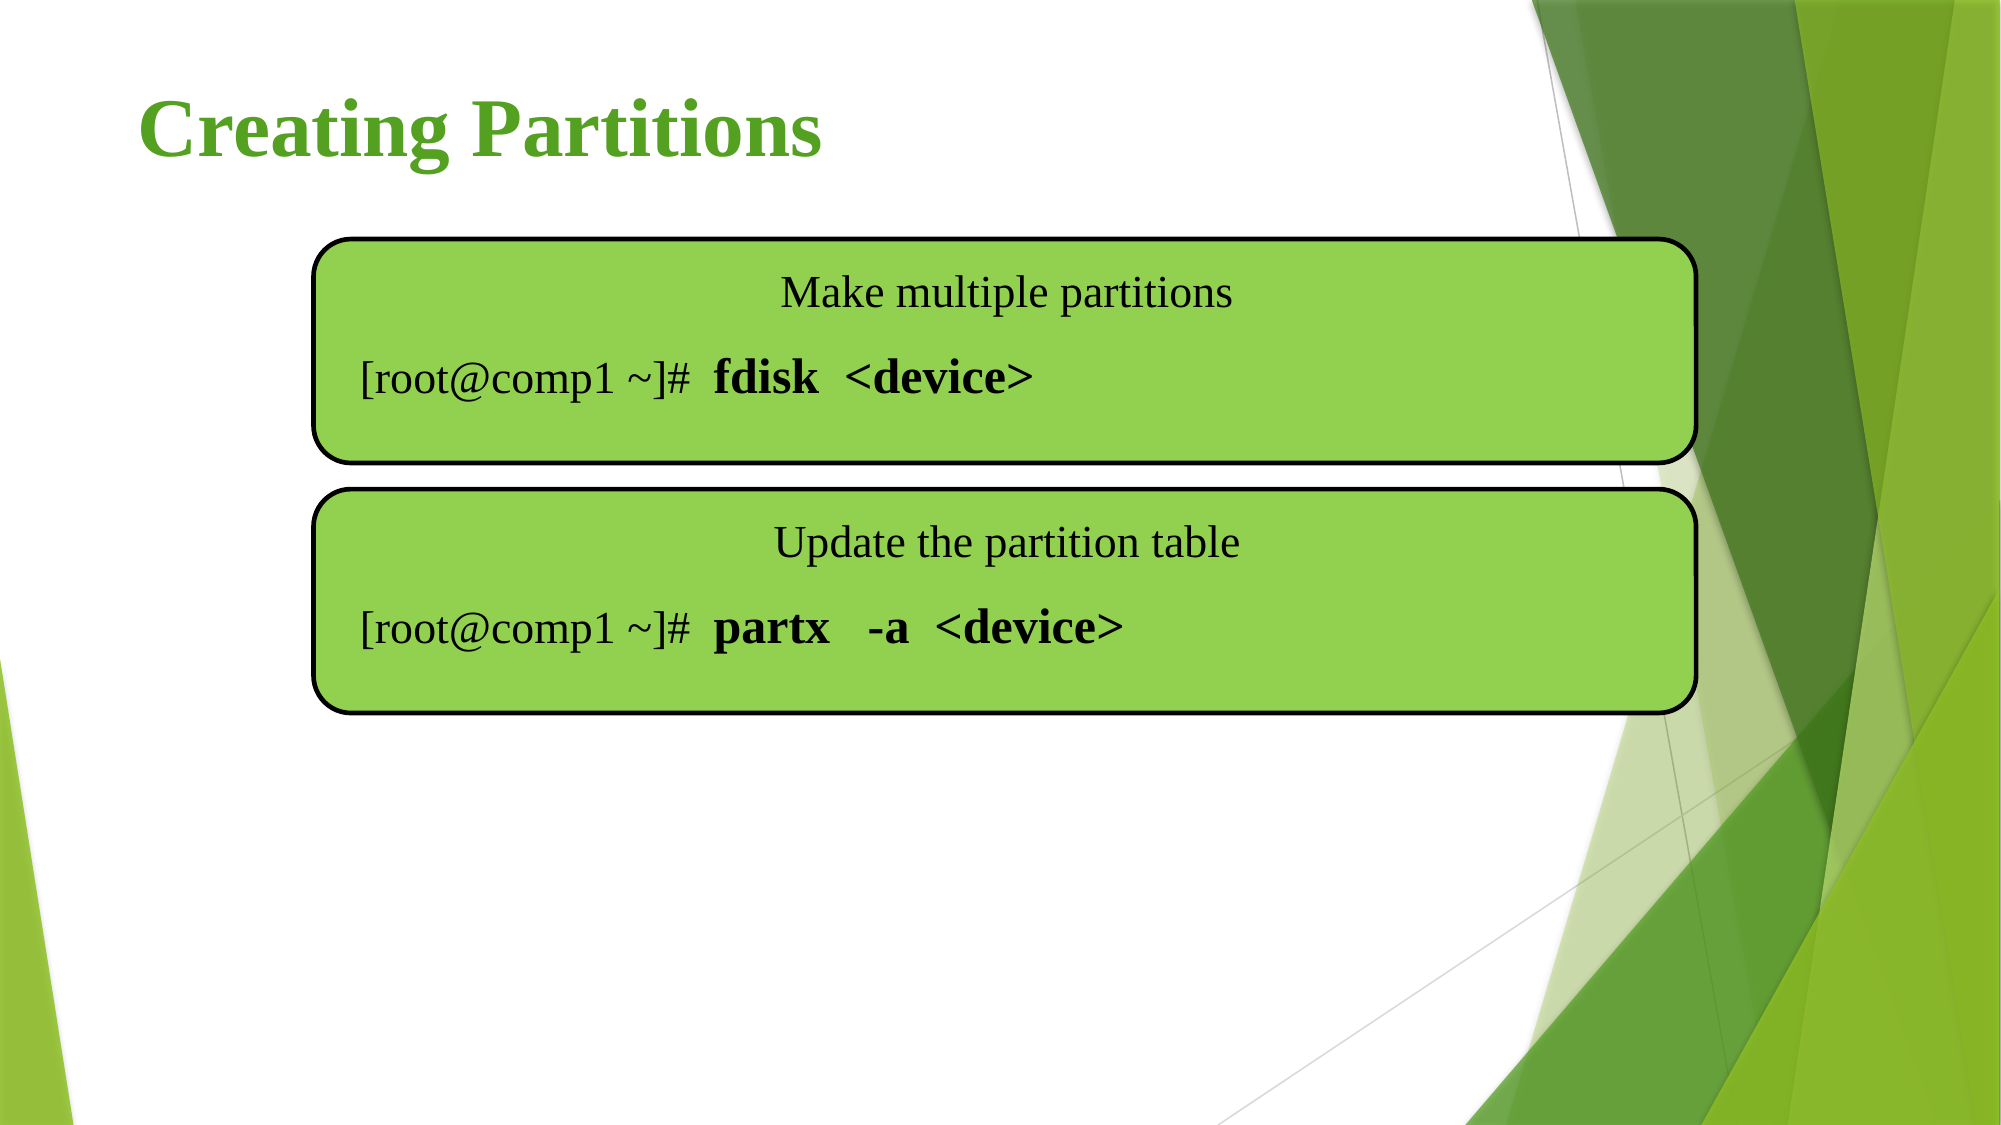

# Creating Partitions

Make multiple partitions
[root@comp1 ~]#  fdisk  <device>

Update the partition table
[root@comp1 ~]#  partx   -a  <device>